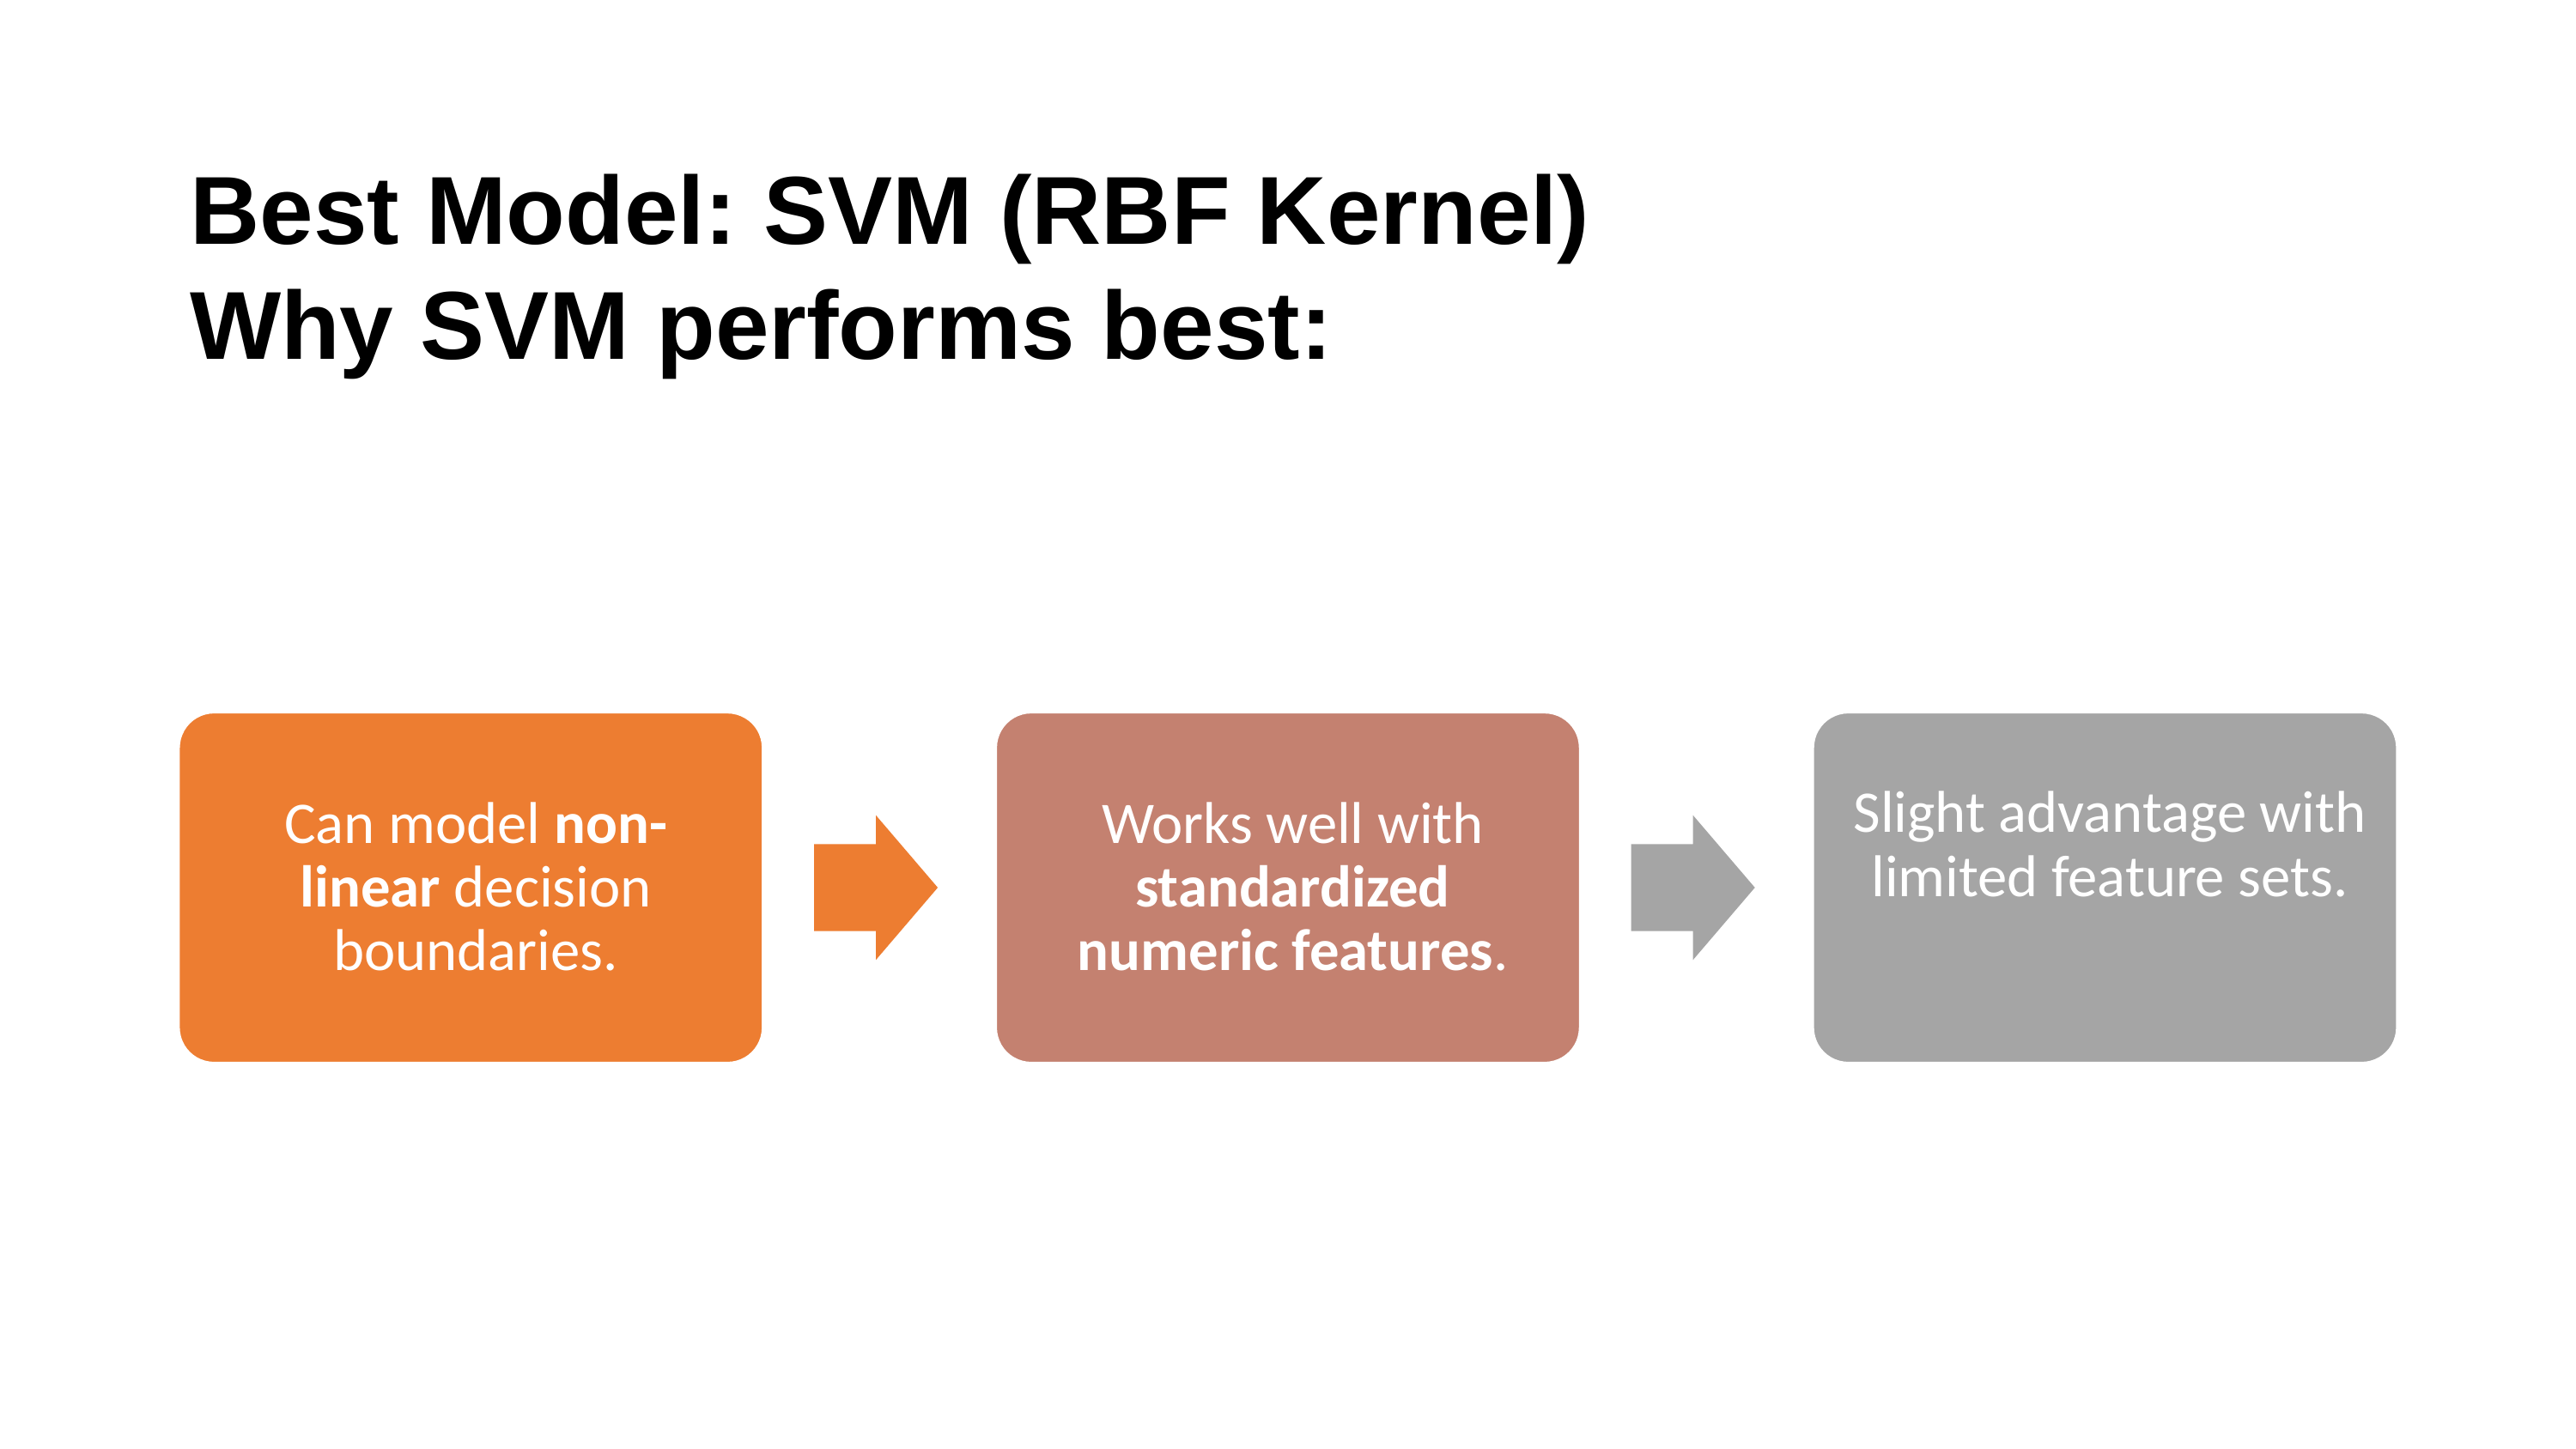

Best Model: SVM (RBF Kernel)
Why SVM performs best:

Can model non-linear decision boundaries.

Works well with standardized numeric features.

Slight advantage with limited feature sets.